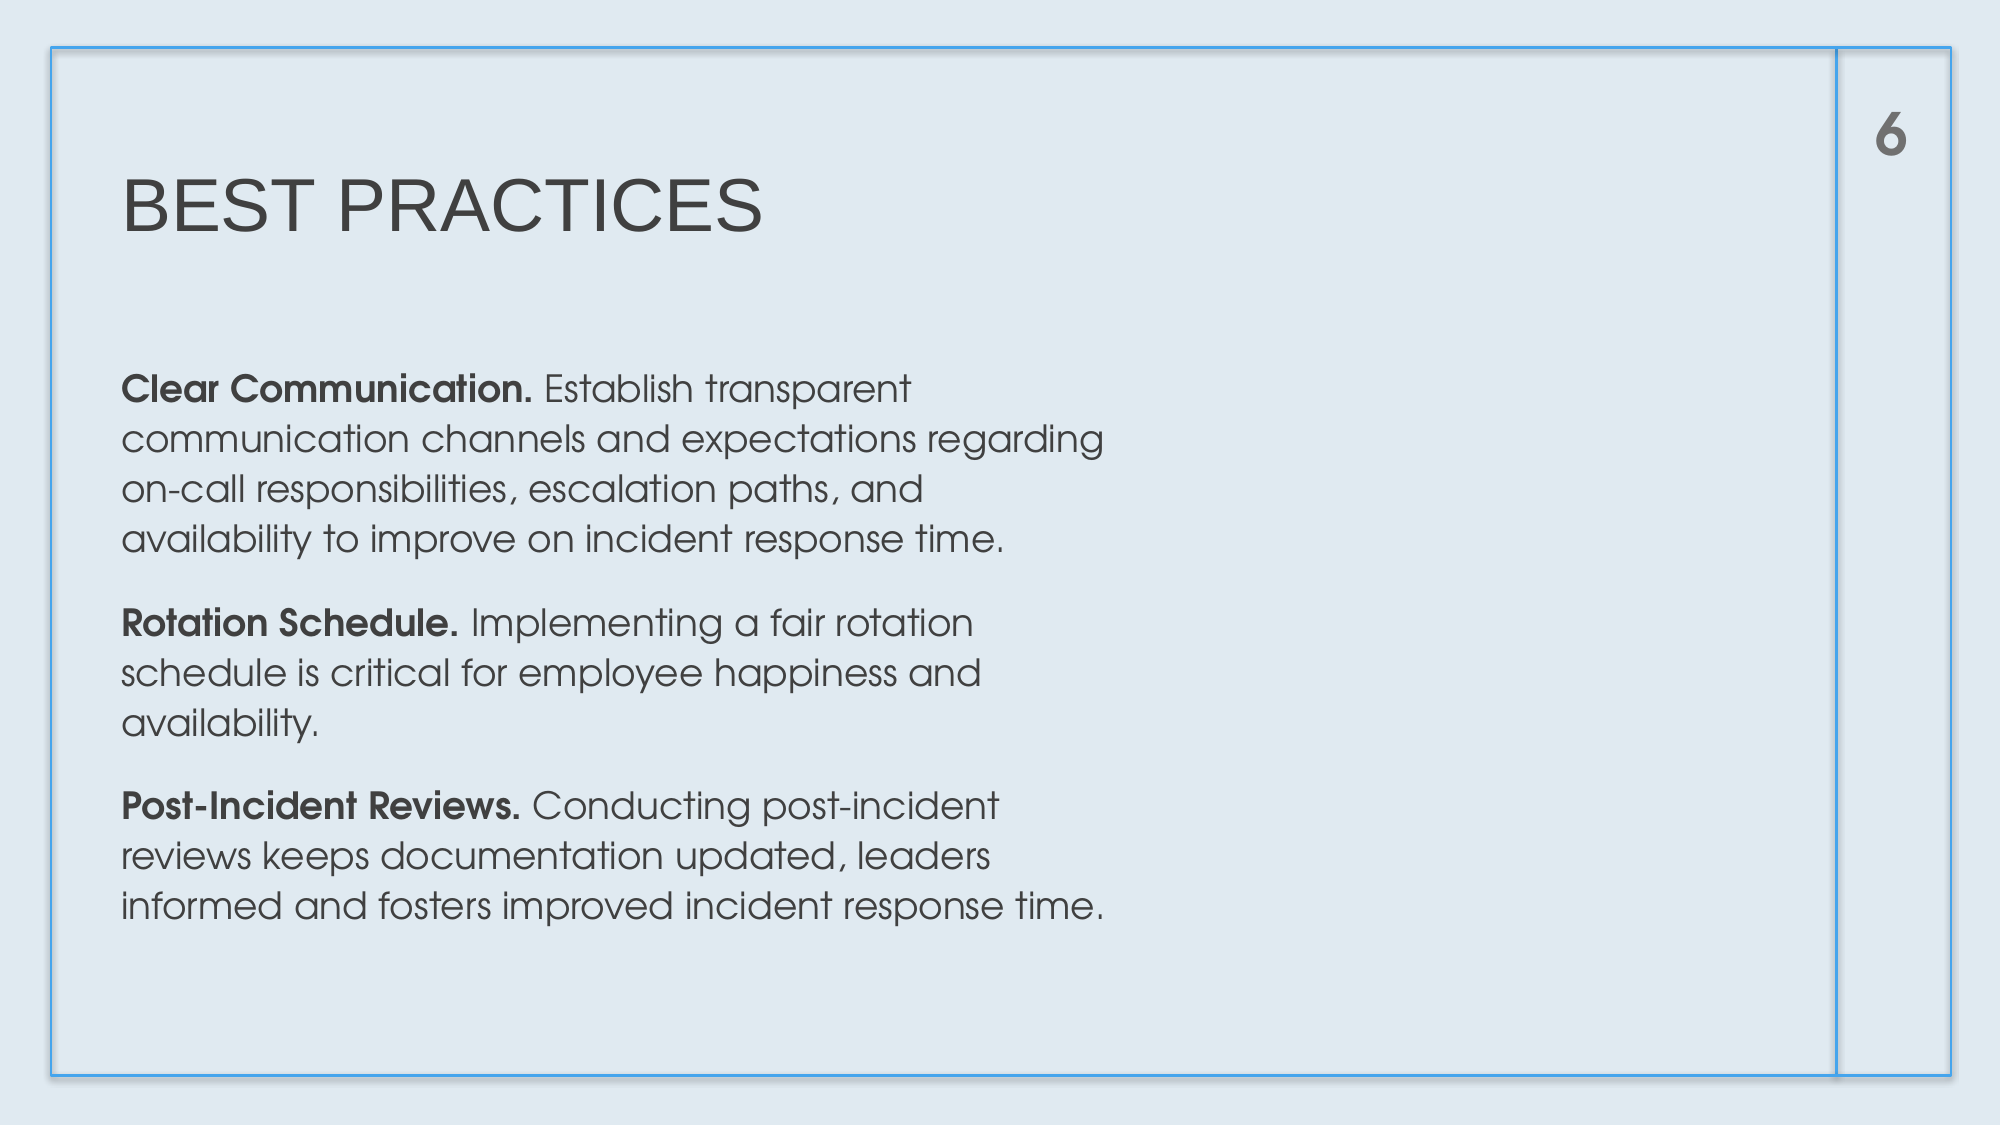

6
# Best Practices
Clear Communication. Establish transparent communication channels and expectations regarding on-call responsibilities, escalation paths, and availability to improve on incident response time.
Rotation Schedule. Implementing a fair rotation schedule is critical for employee happiness and availability.
Post-Incident Reviews. Conducting post-incident reviews keeps documentation updated, leaders informed and fosters improved incident response time.